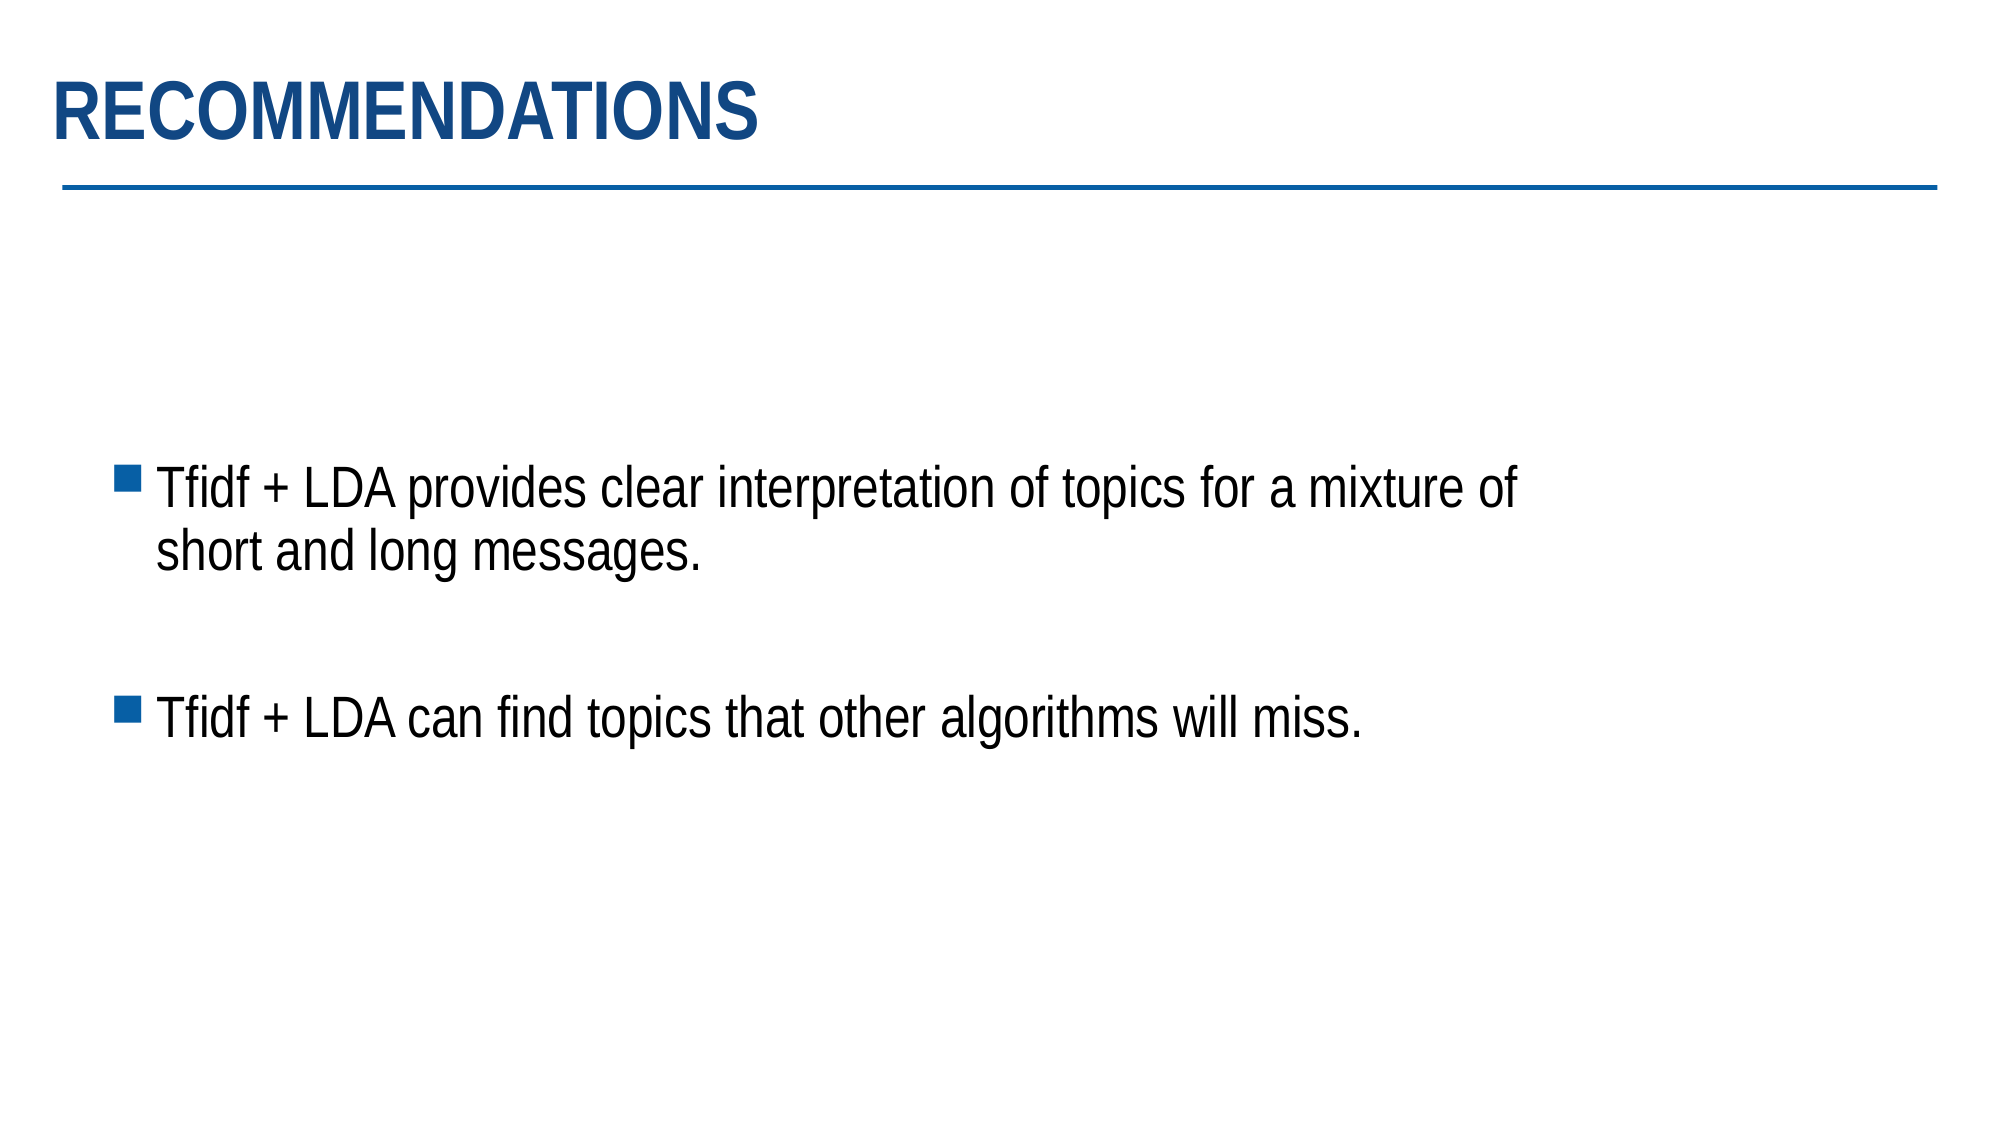

# Recommendations
Tfidf + LDA provides clear interpretation of topics for a mixture of short and long messages.

Tfidf + LDA can find topics that other algorithms will miss.
12